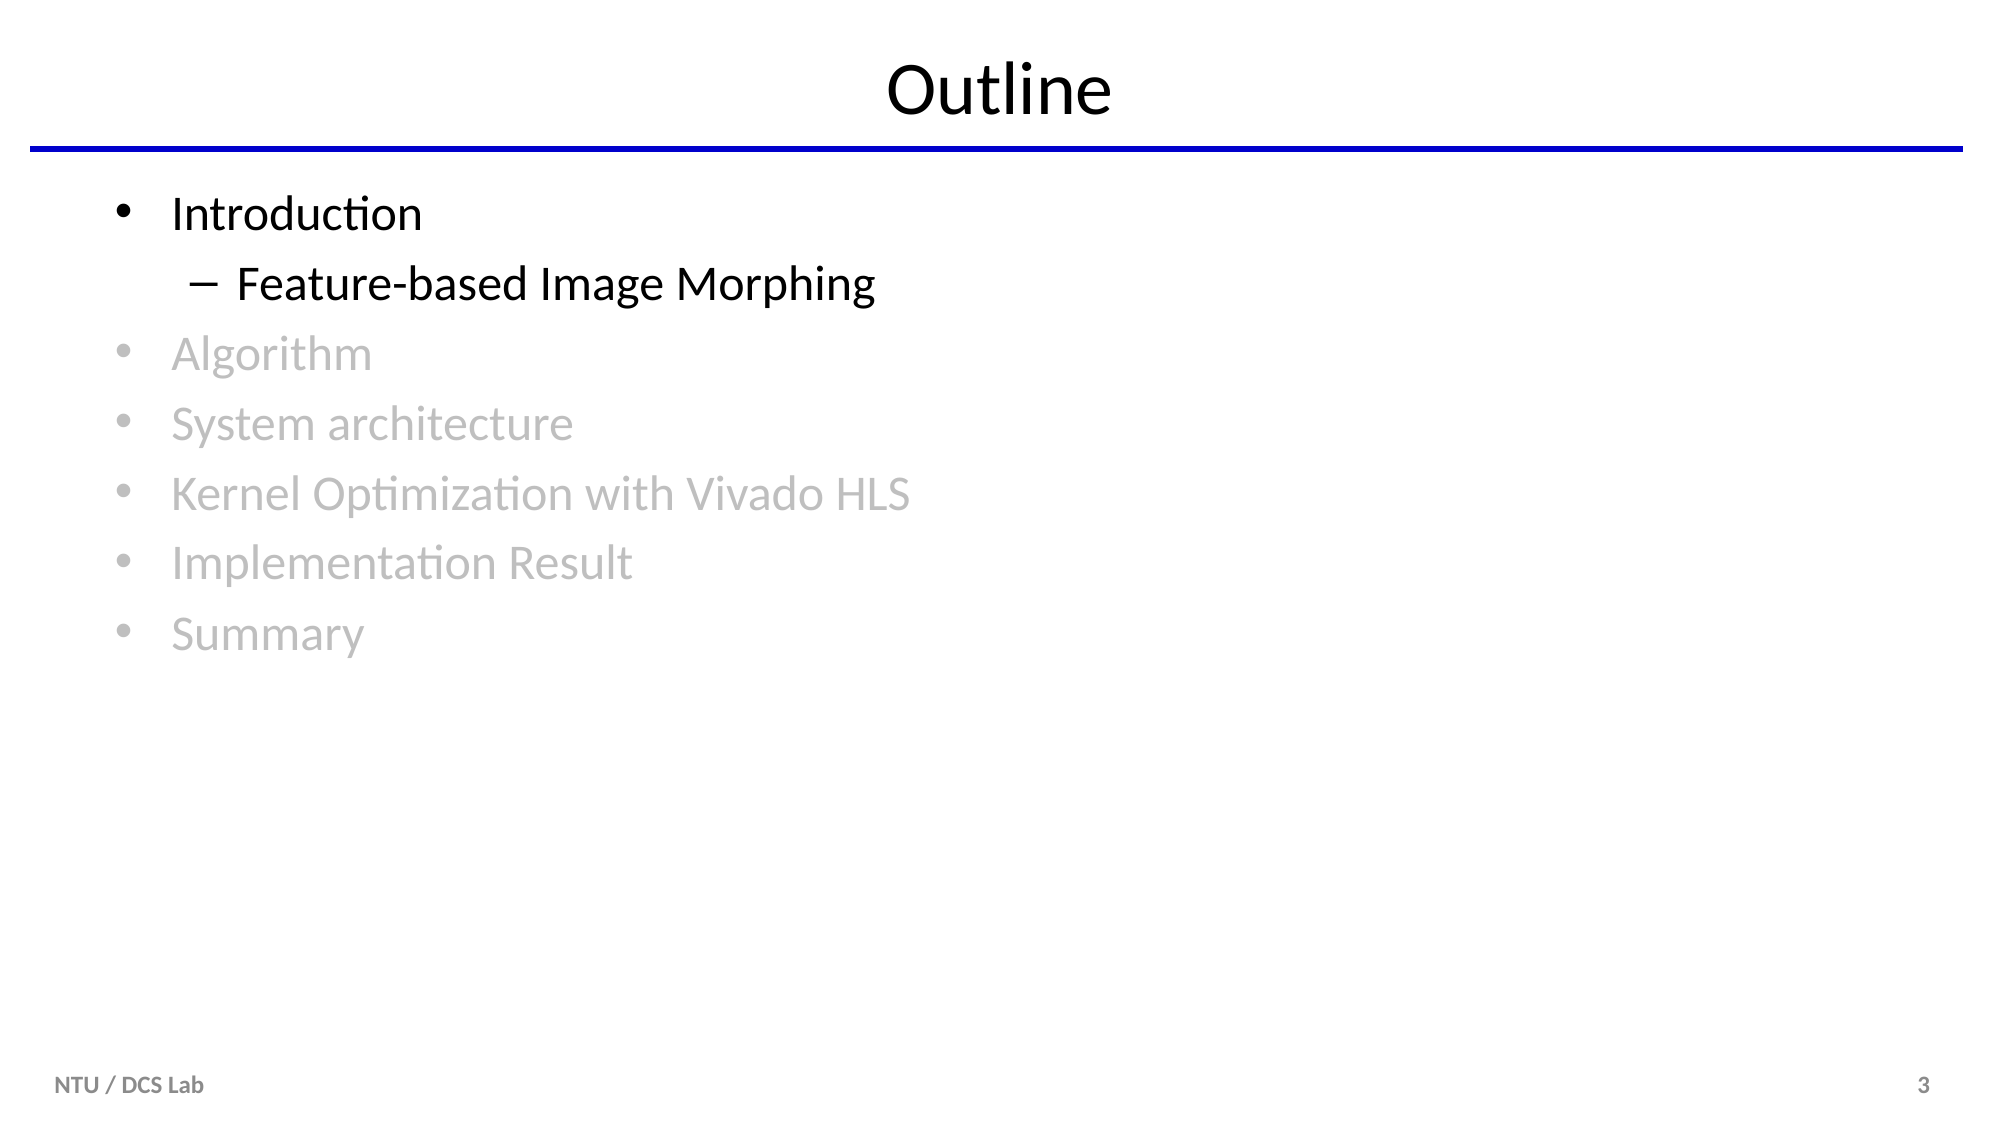

# Outline
Introduction
Feature-based Image Morphing
Algorithm
System architecture
Kernel Optimization with Vivado HLS
Implementation Result
Summary
NTU / DCS Lab
3